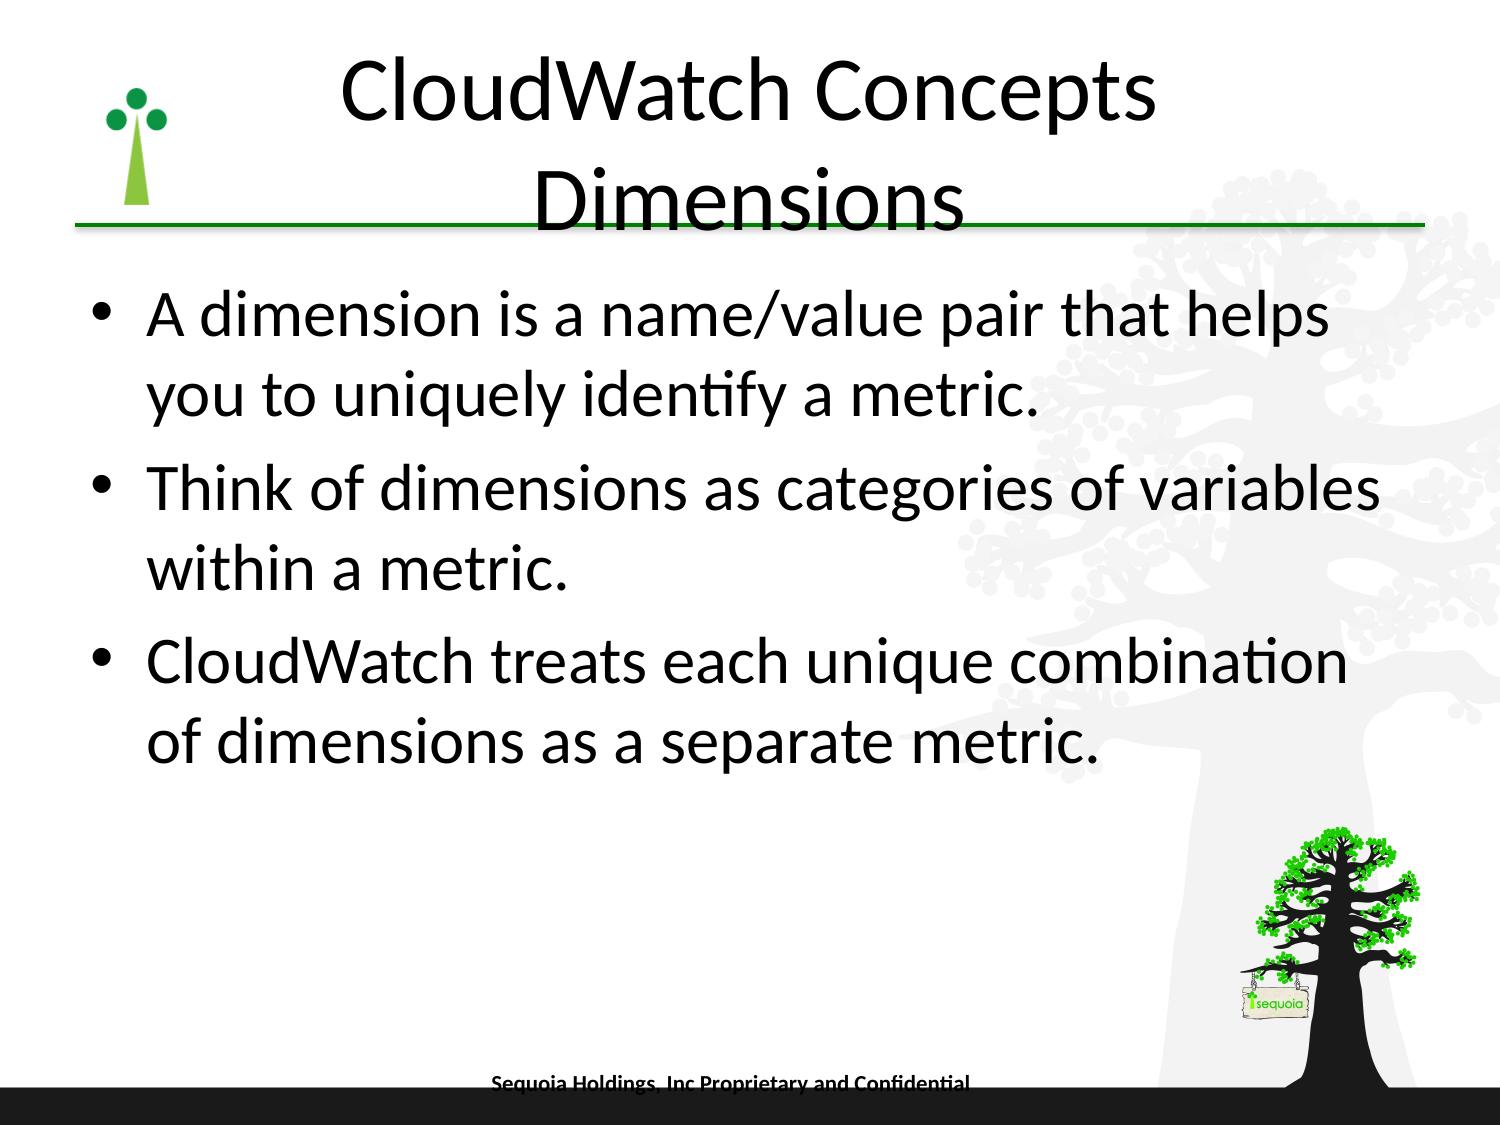

# CloudWatch Concepts Dimensions
A dimension is a name/value pair that helps you to uniquely identify a metric.
Think of dimensions as categories of variables within a metric.
CloudWatch treats each unique combination of dimensions as a separate metric.
Sequoia Holdings, Inc Proprietary and Confidential